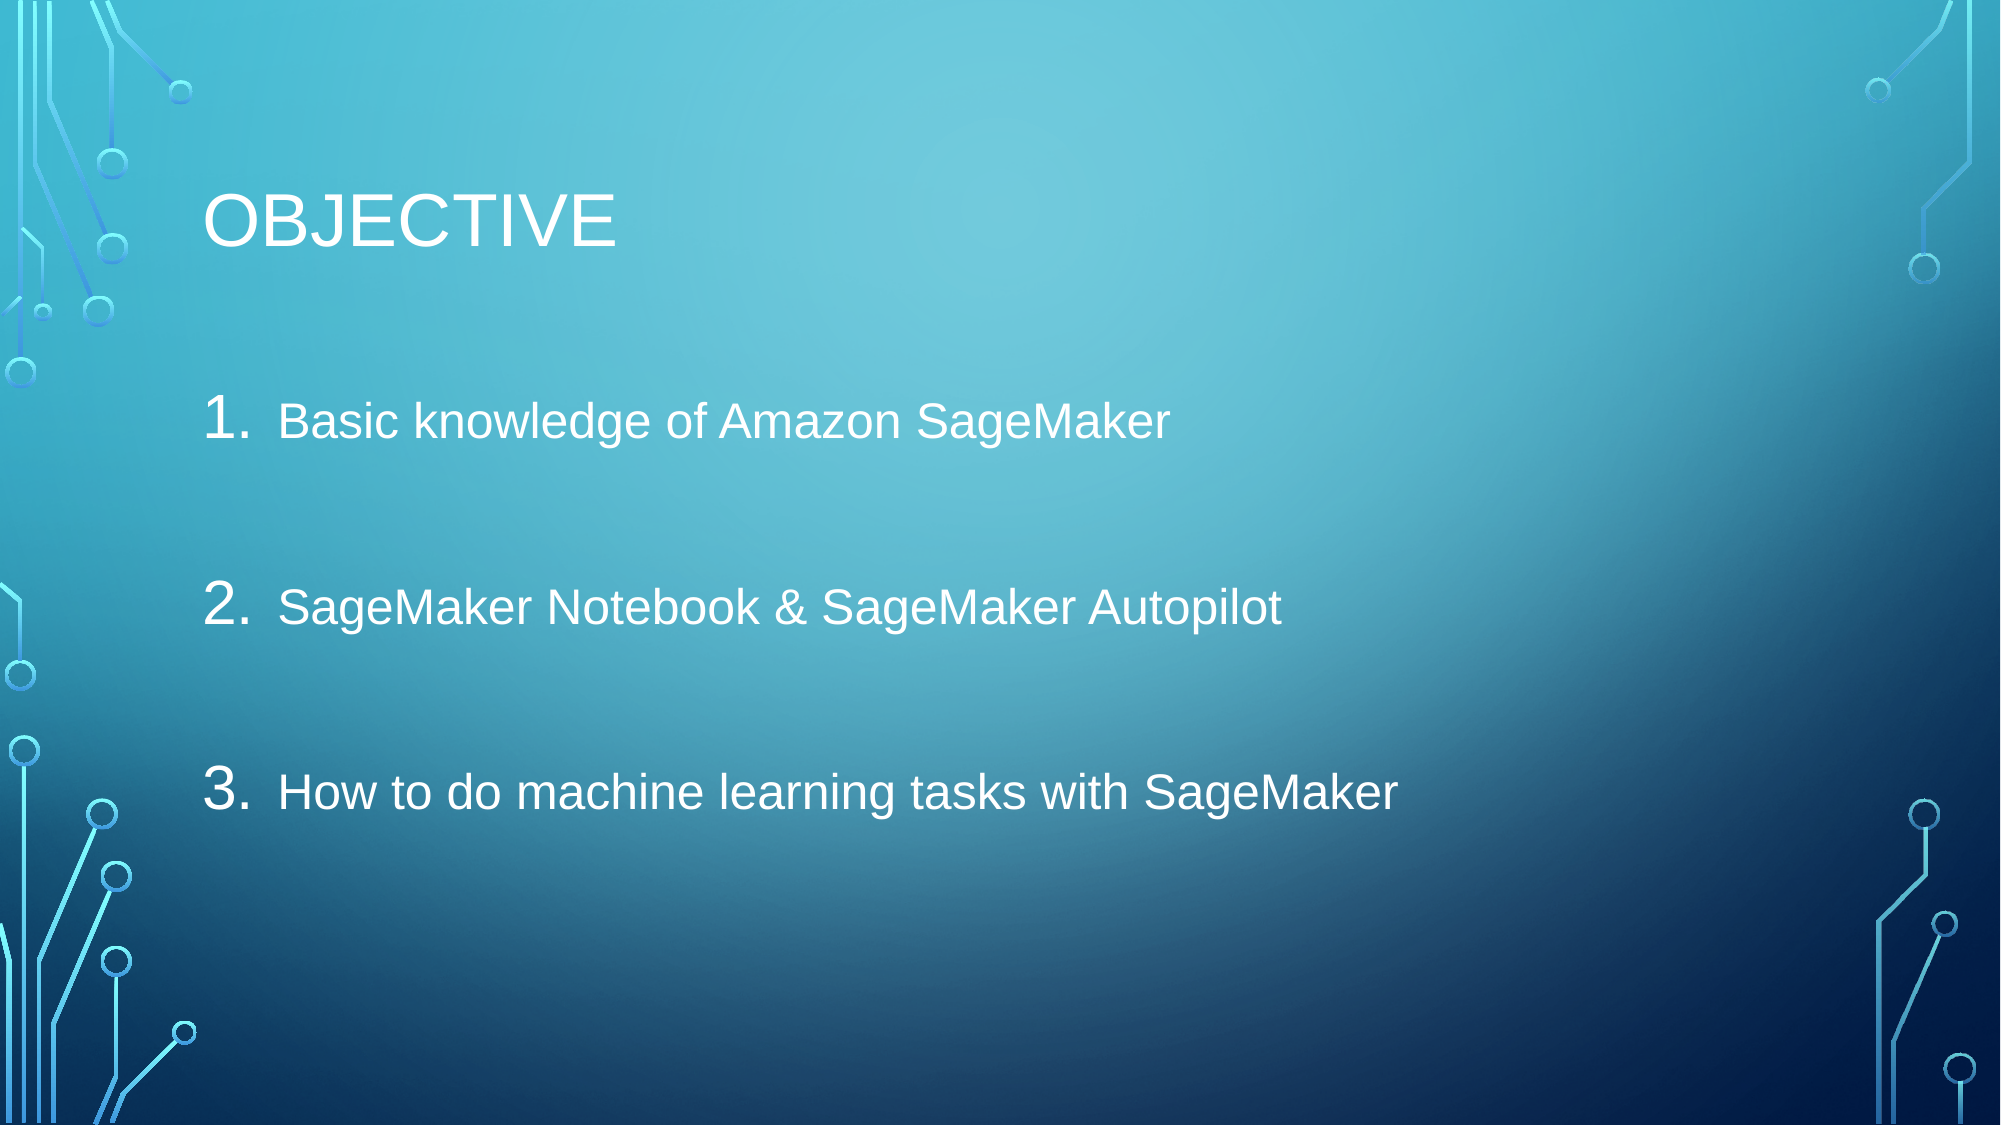

# Objective
Basic knowledge of Amazon SageMaker

SageMaker Notebook & SageMaker Autopilot

How to do machine learning tasks with SageMaker